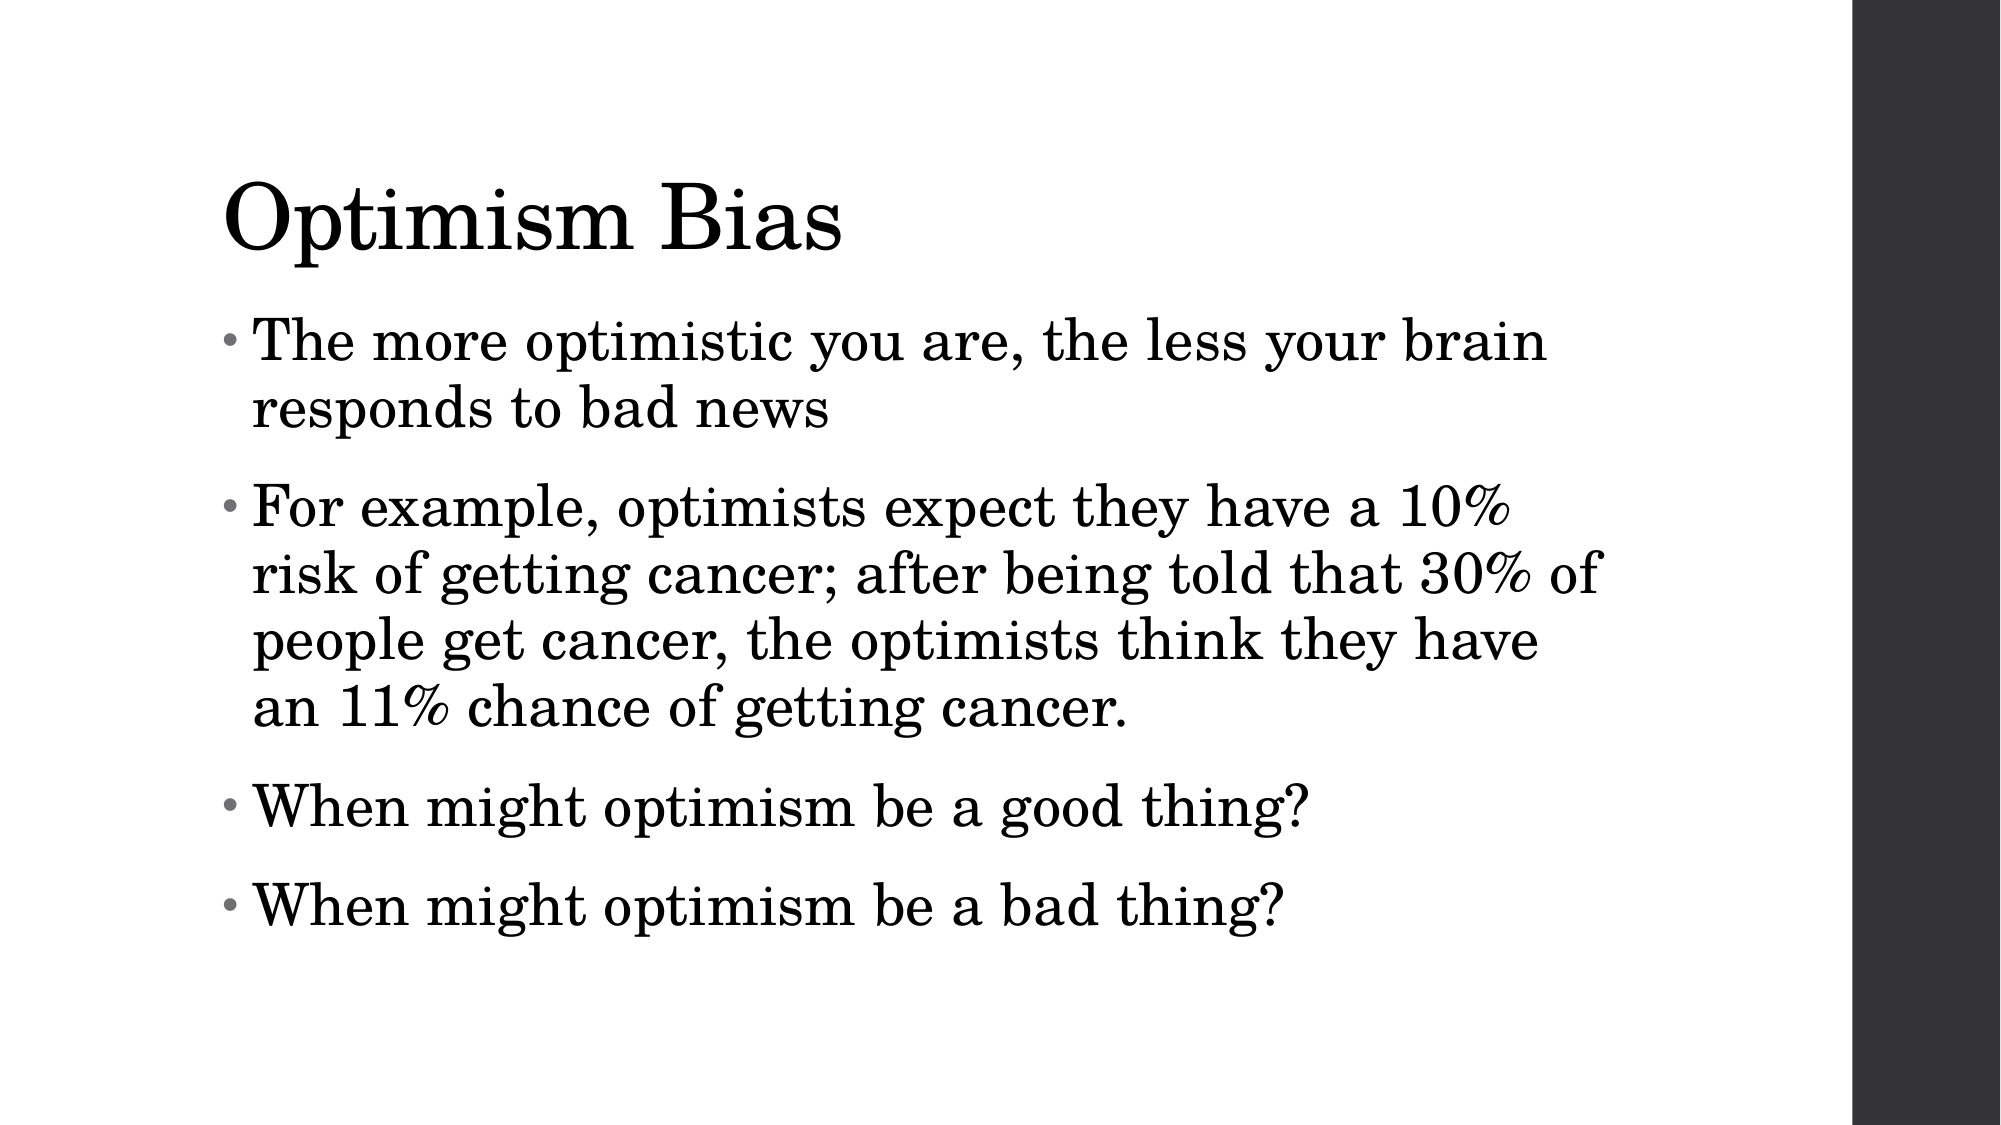

# Optimism Bias
The more optimistic you are, the less your brain responds to bad news
For example, optimists expect they have a 10% risk of getting cancer; after being told that 30% of people get cancer, the optimists think they have an 11% chance of getting cancer.
When might optimism be a good thing?
When might optimism be a bad thing?